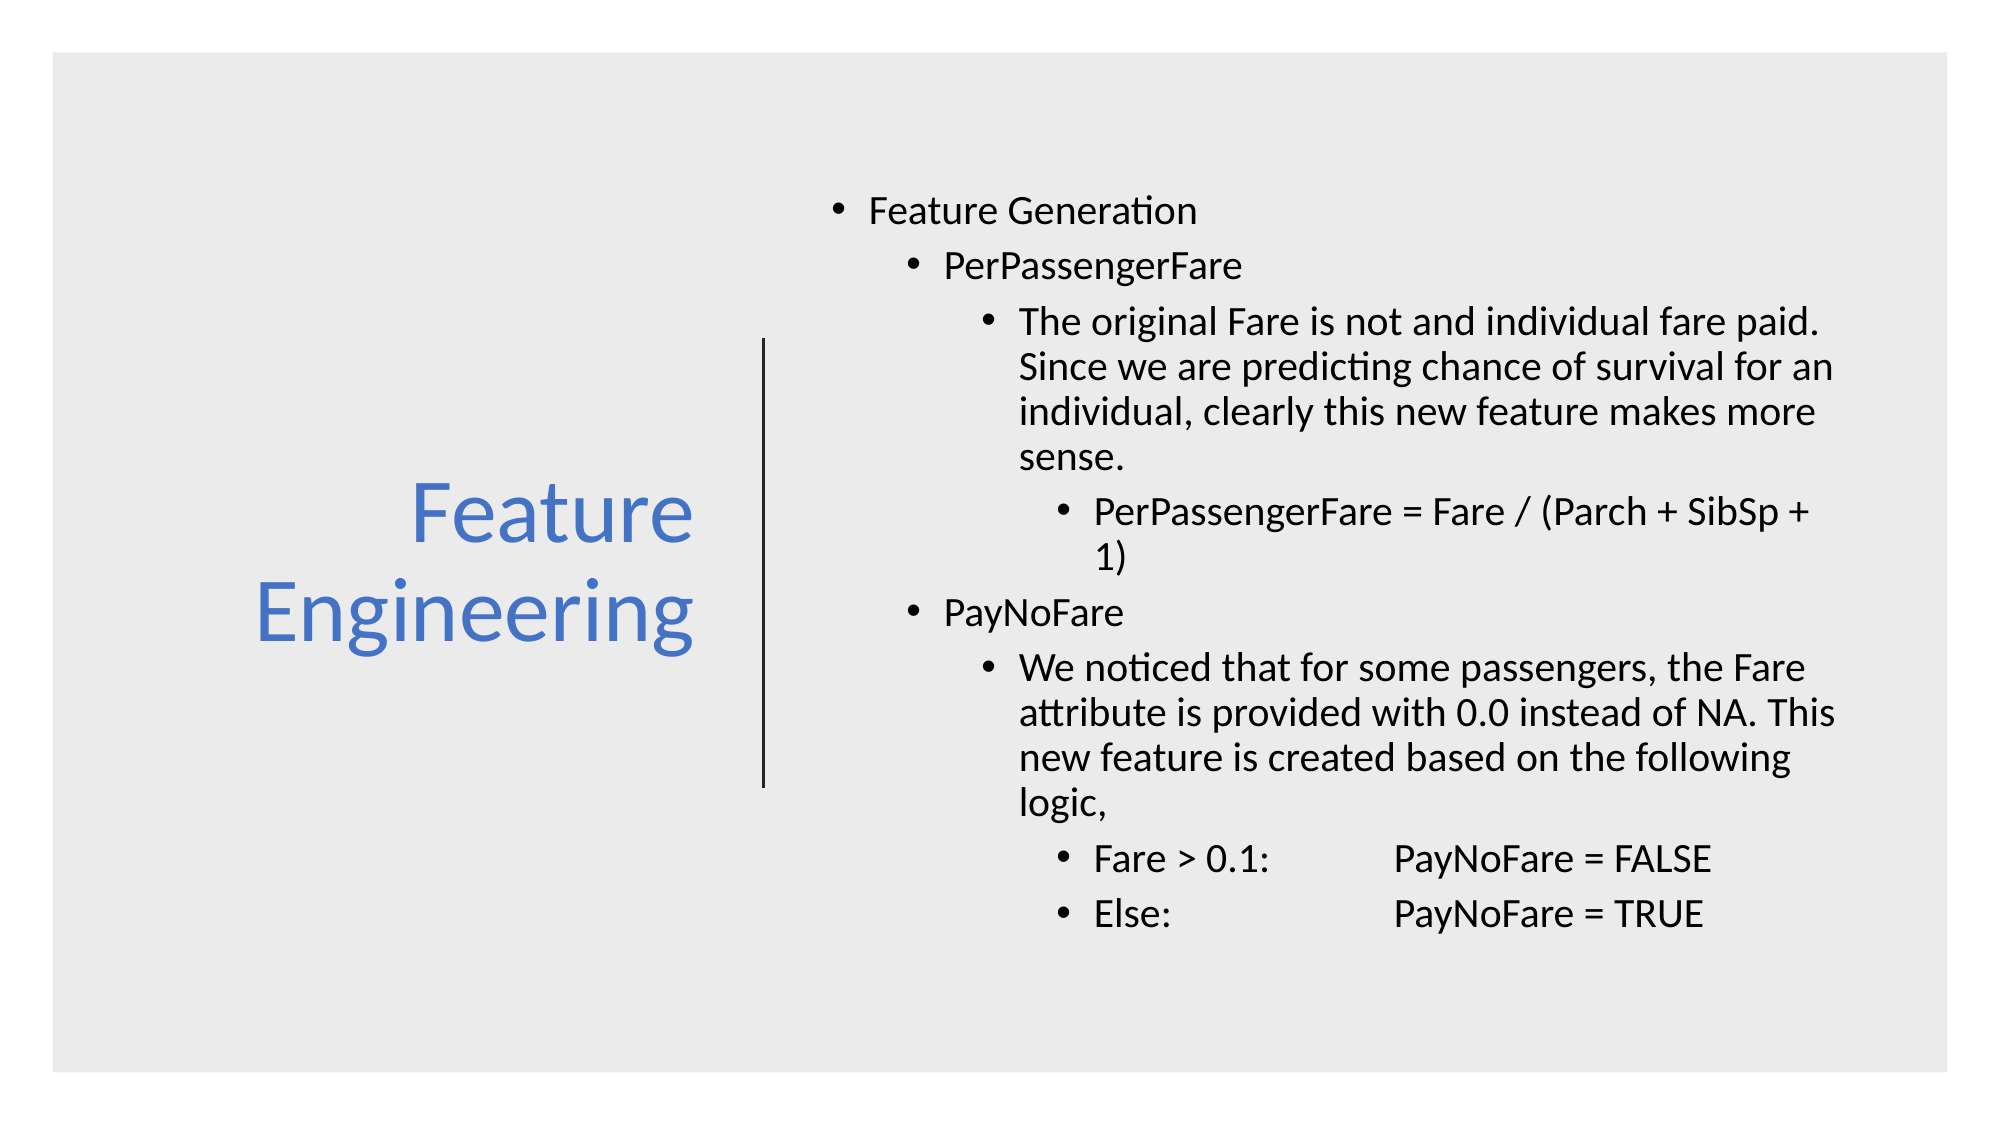

# Feature Engineering
Feature Generation
PerPassengerFare
The original Fare is not and individual fare paid. Since we are predicting chance of survival for an individual, clearly this new feature makes more sense.
PerPassengerFare = Fare / (Parch + SibSp + 1)
PayNoFare
We noticed that for some passengers, the Fare attribute is provided with 0.0 instead of NA. This new feature is created based on the following logic,
Fare > 0.1:  	PayNoFare = FALSE
Else: 		PayNoFare = TRUE